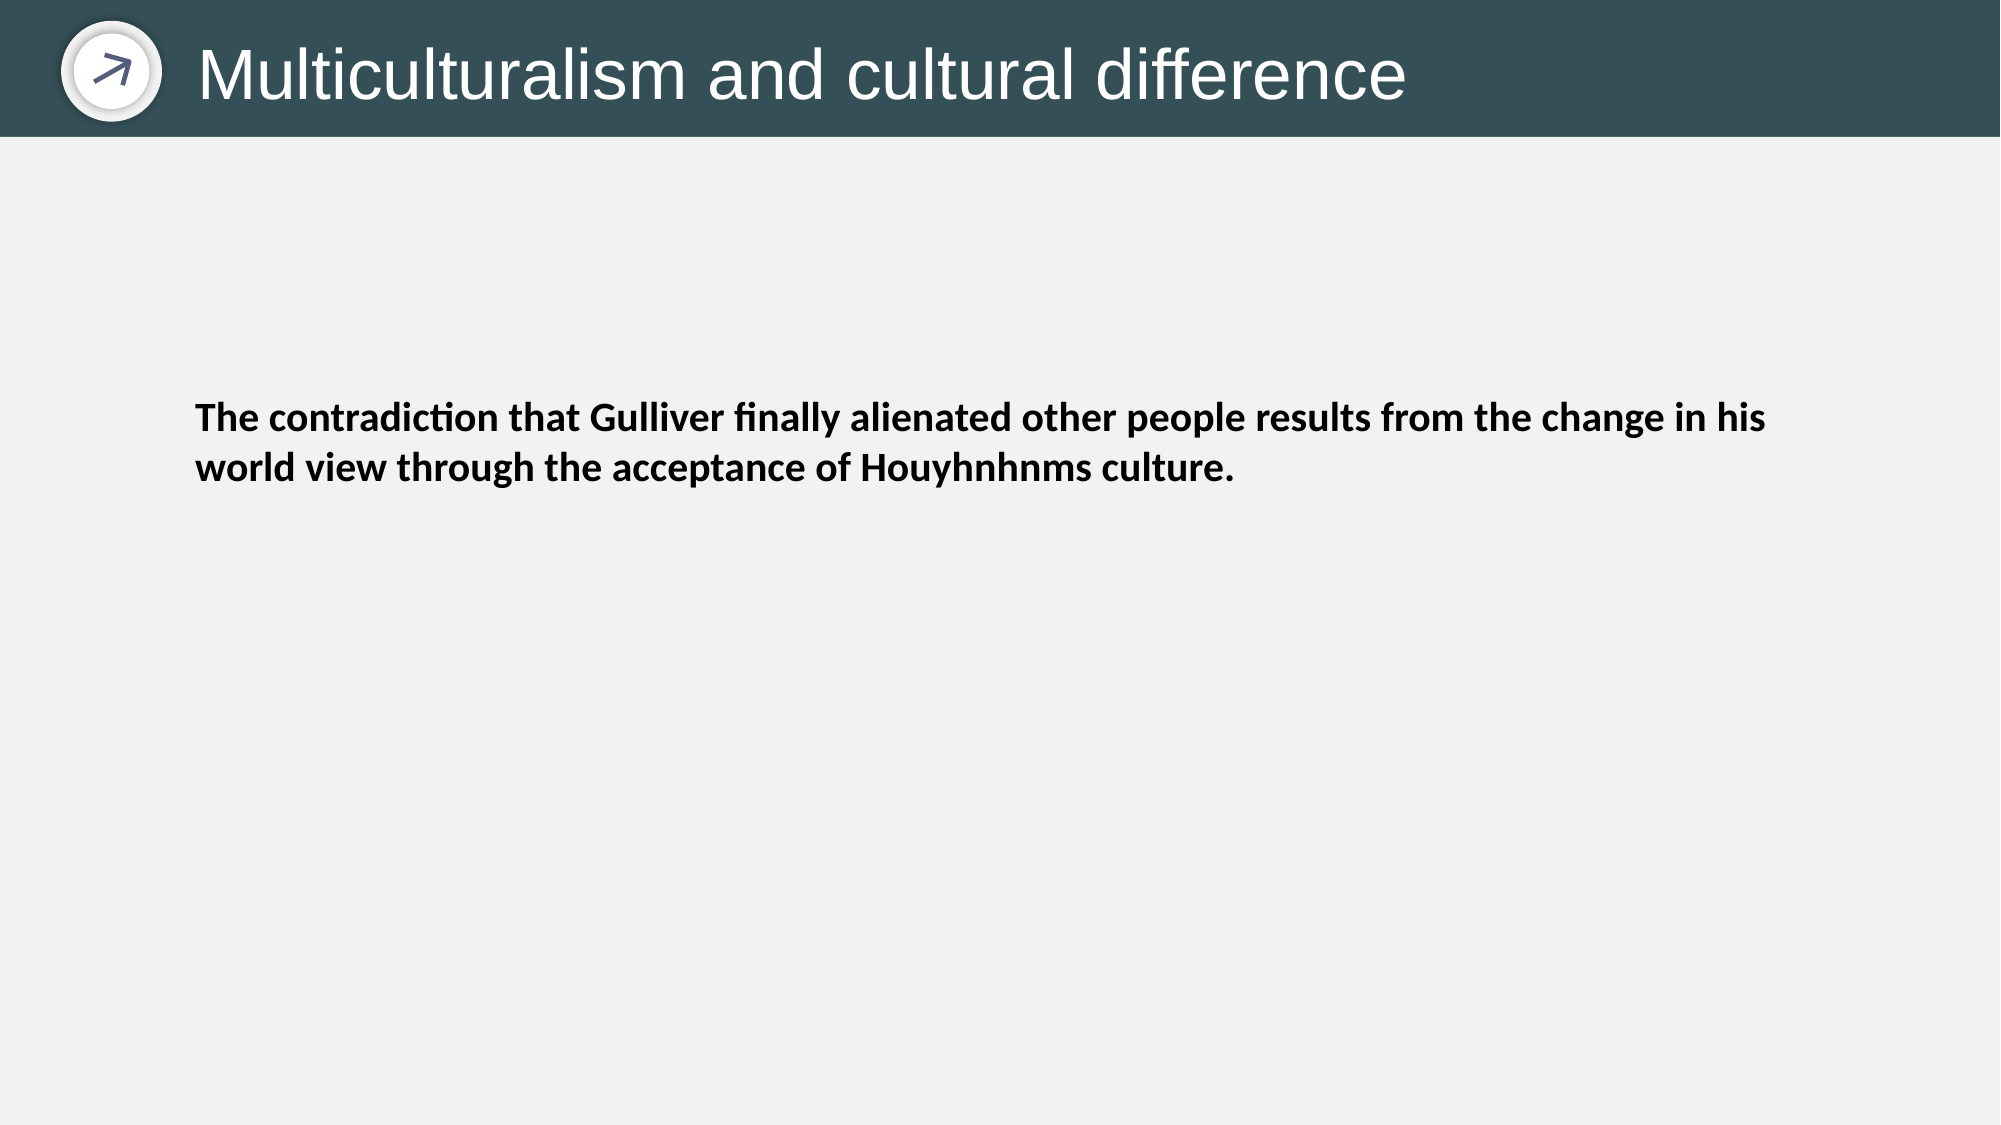

Multiculturalism and cultural difference
The contradiction that Gulliver finally alienated other people results from the change in his world view through the acceptance of Houyhnhnms culture.